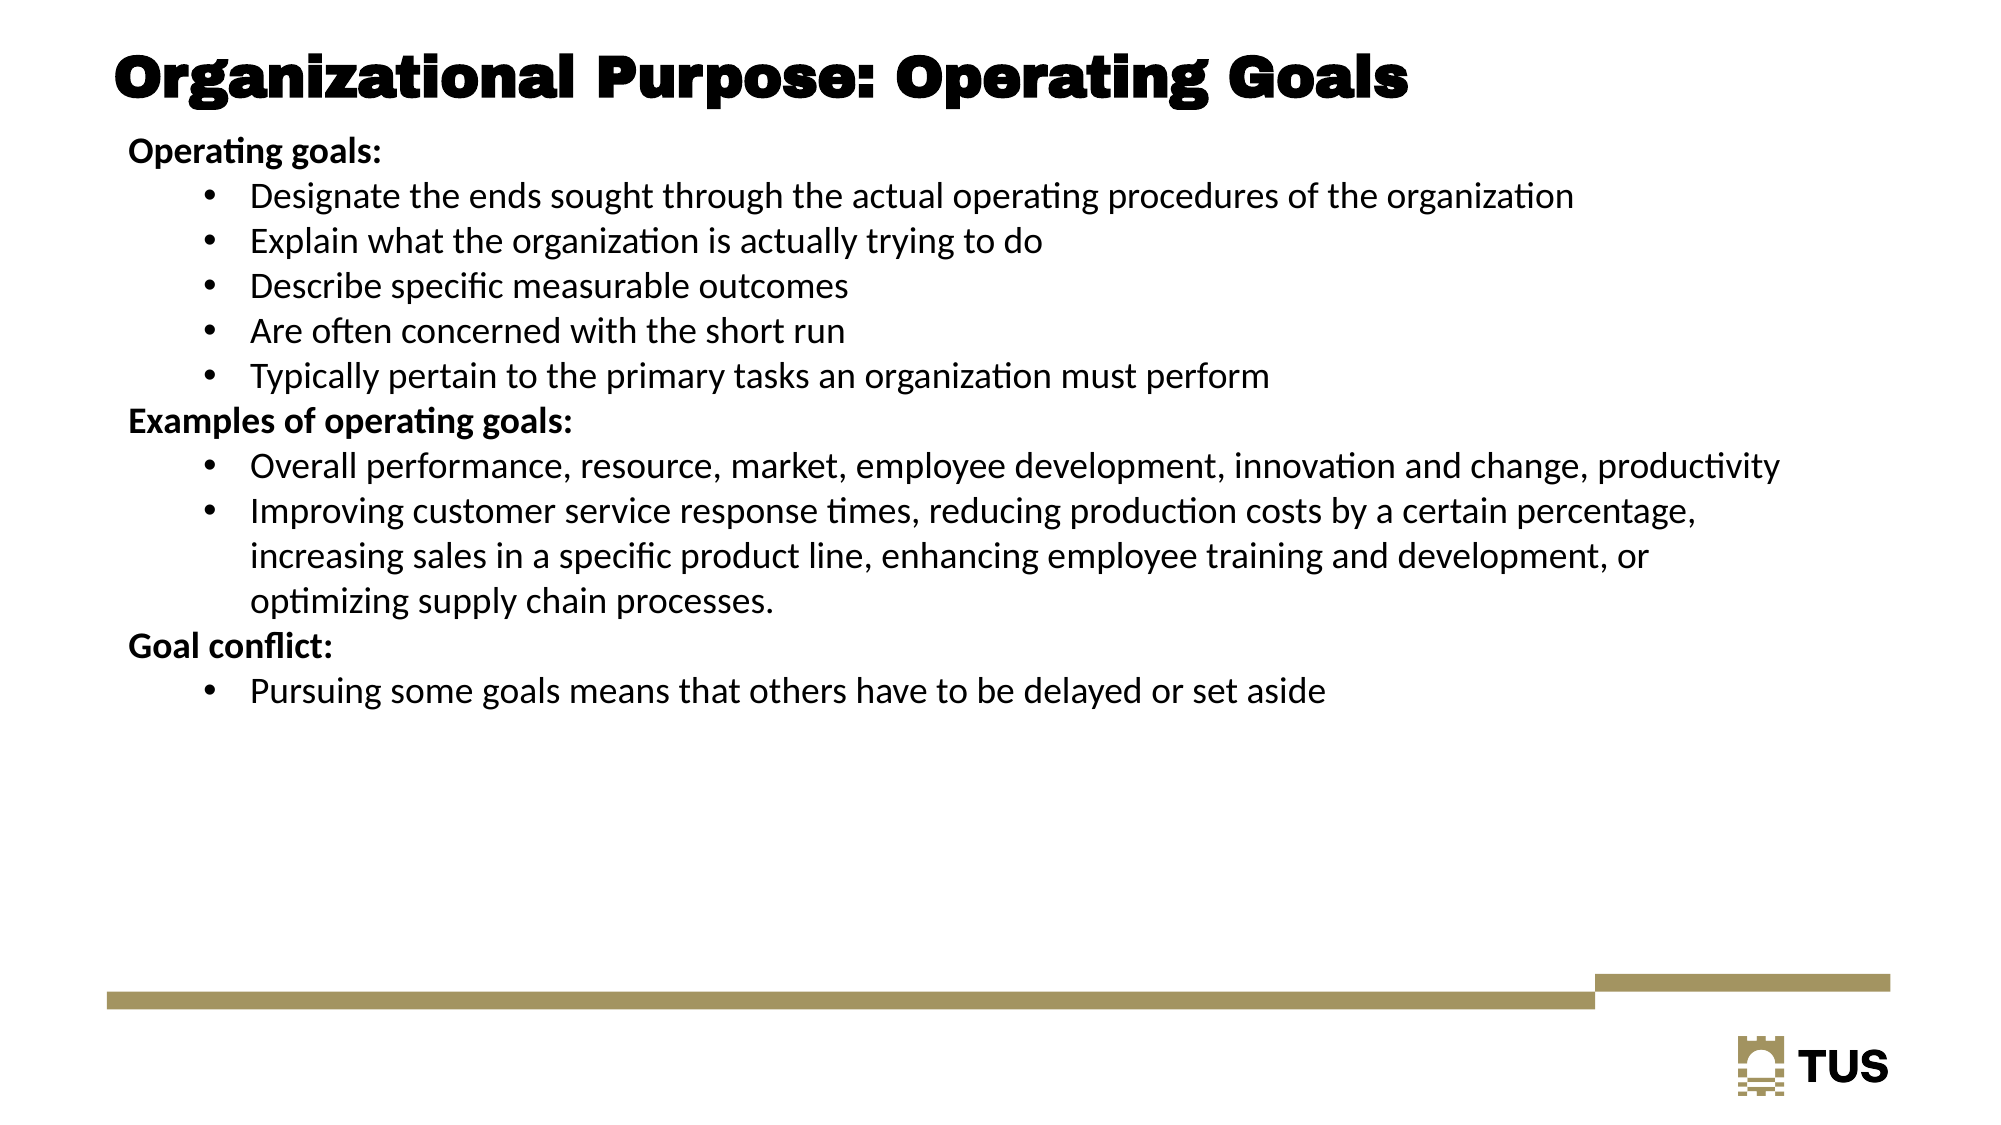

# Organizational Purpose: Operating Goals
Operating goals:
Designate the ends sought through the actual operating procedures of the organization
Explain what the organization is actually trying to do
Describe specific measurable outcomes
Are often concerned with the short run
Typically pertain to the primary tasks an organization must perform
Examples of operating goals:
Overall performance, resource, market, employee development, innovation and change, productivity
Improving customer service response times, reducing production costs by a certain percentage, increasing sales in a specific product line, enhancing employee training and development, or optimizing supply chain processes.
Goal conflict:
Pursuing some goals means that others have to be delayed or set aside